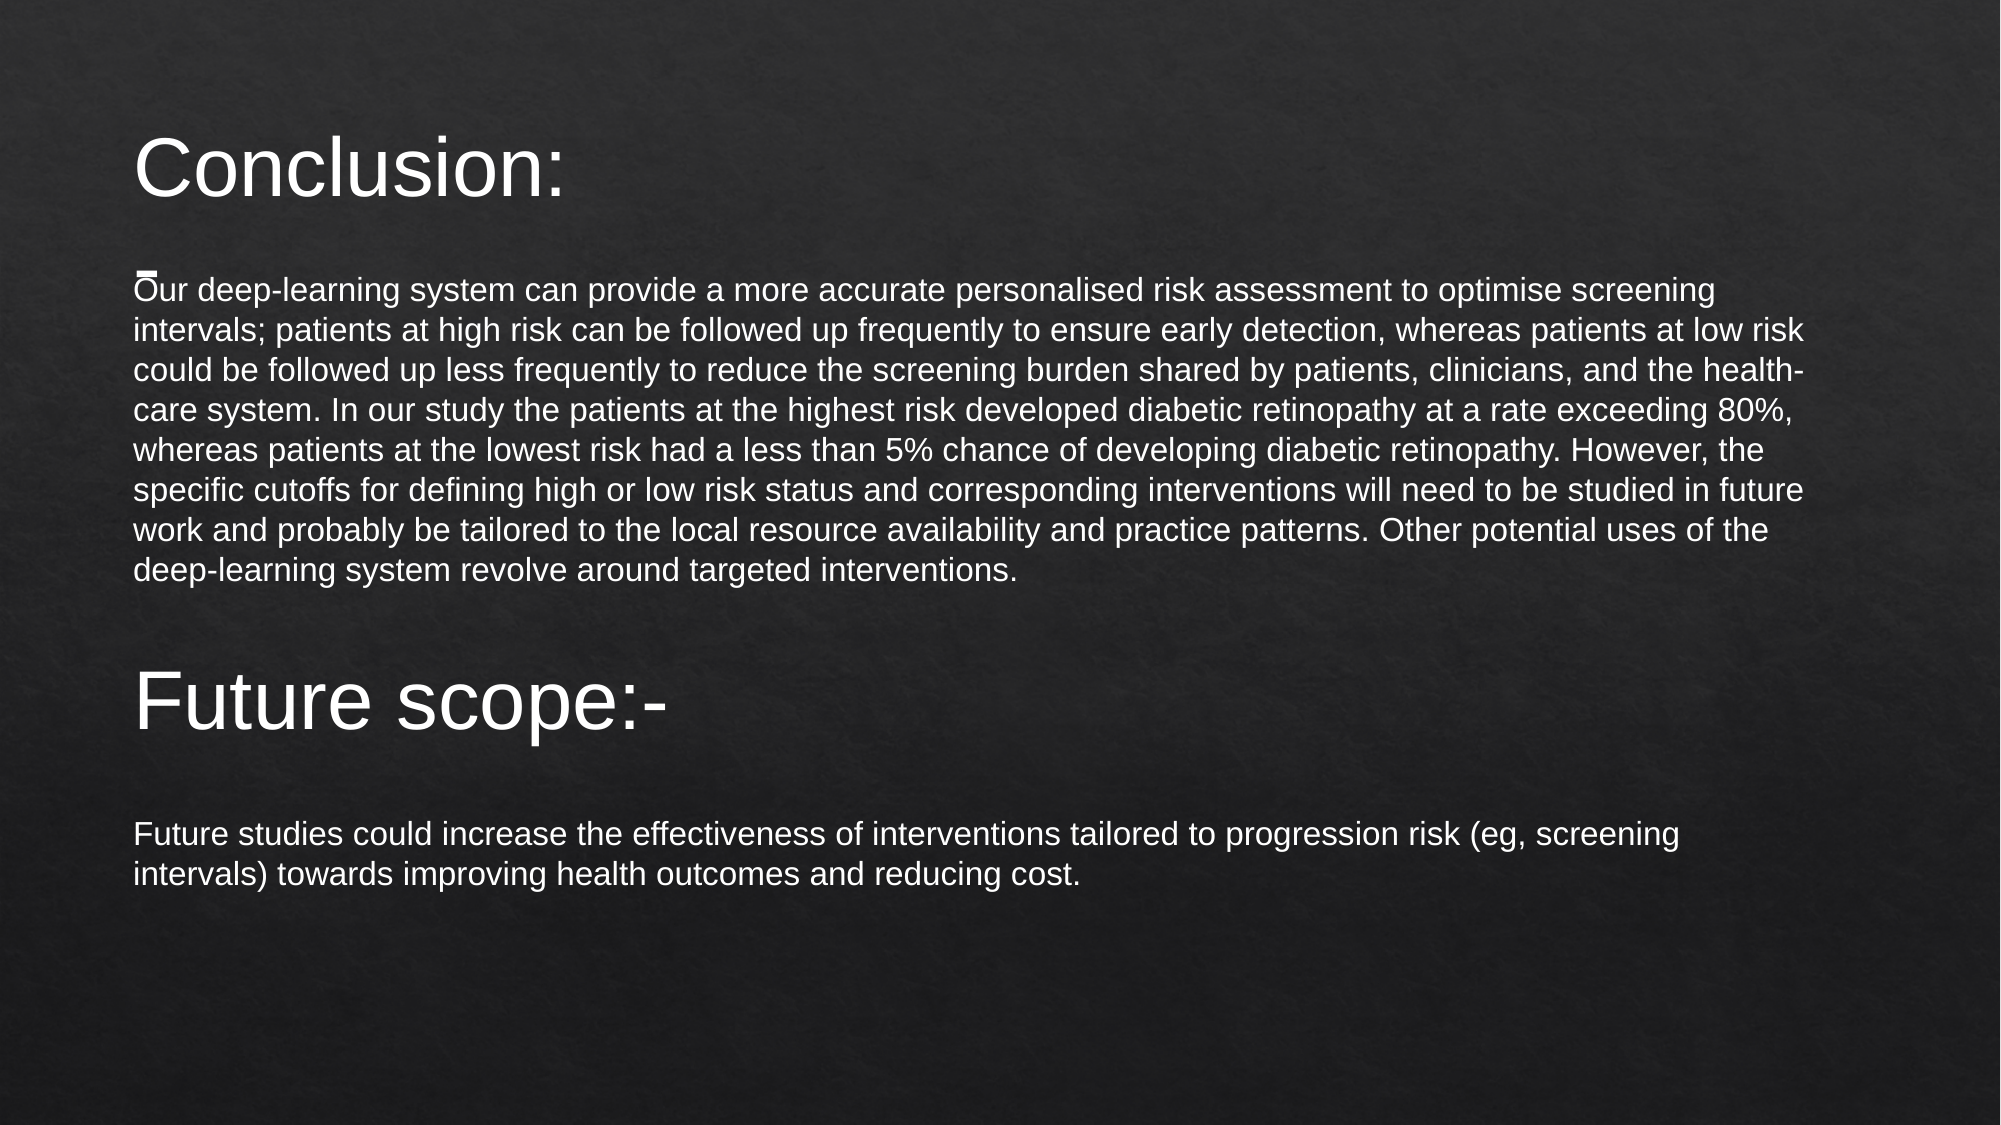

Conclusion:-
Our deep-learning system can provide a more accurate personalised risk assessment to optimise screening intervals; patients at high risk can be followed up frequently to ensure early detection, whereas patients at low risk could be followed up less frequently to reduce the screening burden shared by patients, clinicians, and the health-care system. In our study the patients at the highest risk developed diabetic retinopathy at a rate exceeding 80%, whereas patients at the lowest risk had a less than 5% chance of developing diabetic retinopathy. However, the specific cutoffs for defining high or low risk status and corresponding interventions will need to be studied in future work and probably be tailored to the local resource availability and practice patterns. Other potential uses of the deep-learning system revolve around targeted interventions.
Future scope:-
Future studies could increase the effectiveness of interventions tailored to progression risk (eg, screening intervals) towards improving health outcomes and reducing cost.